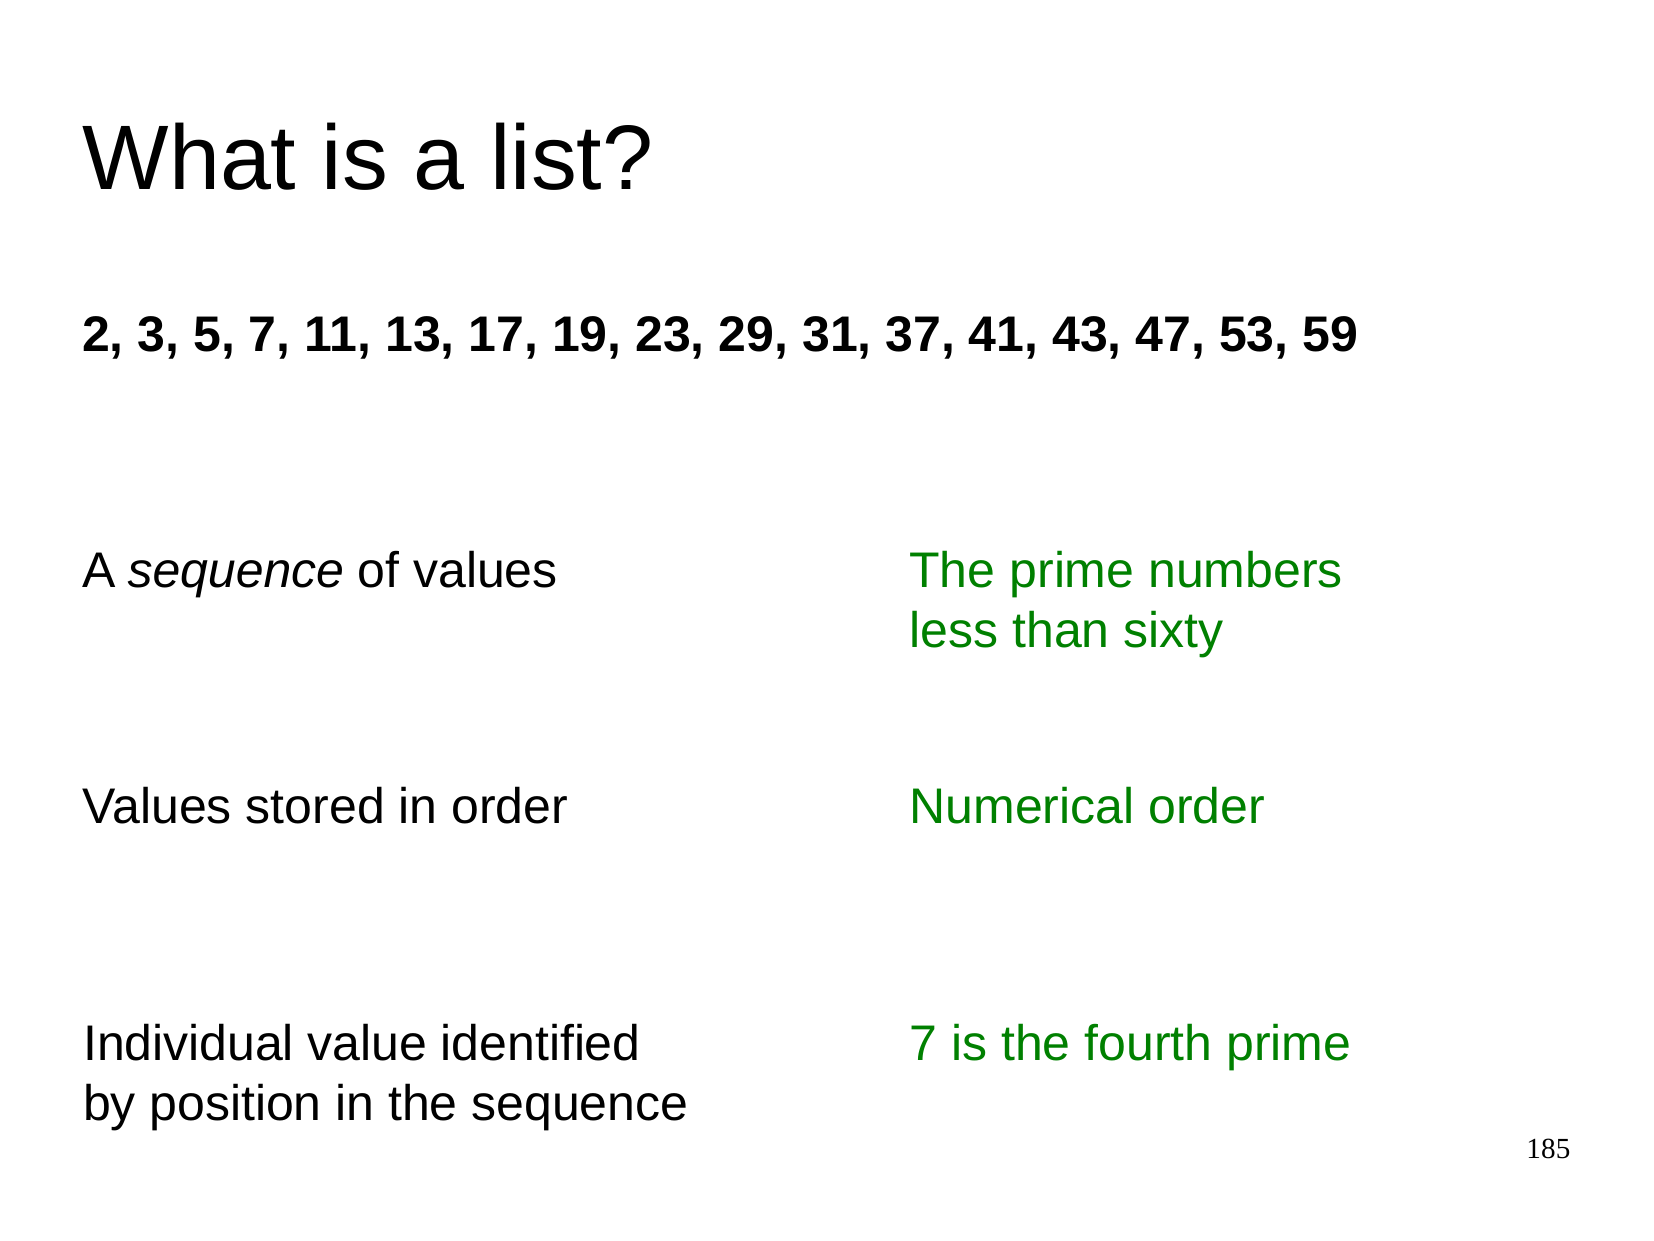

What is a list?
2, 3, 5, 7, 11, 13, 17, 19, 23, 29, 31, 37, 41, 43, 47, 53, 59
A sequence of values
The prime numbers
less than sixty
Values stored in order
Numerical order
Individual value identified
by position in the sequence
7 is the fourth prime
185